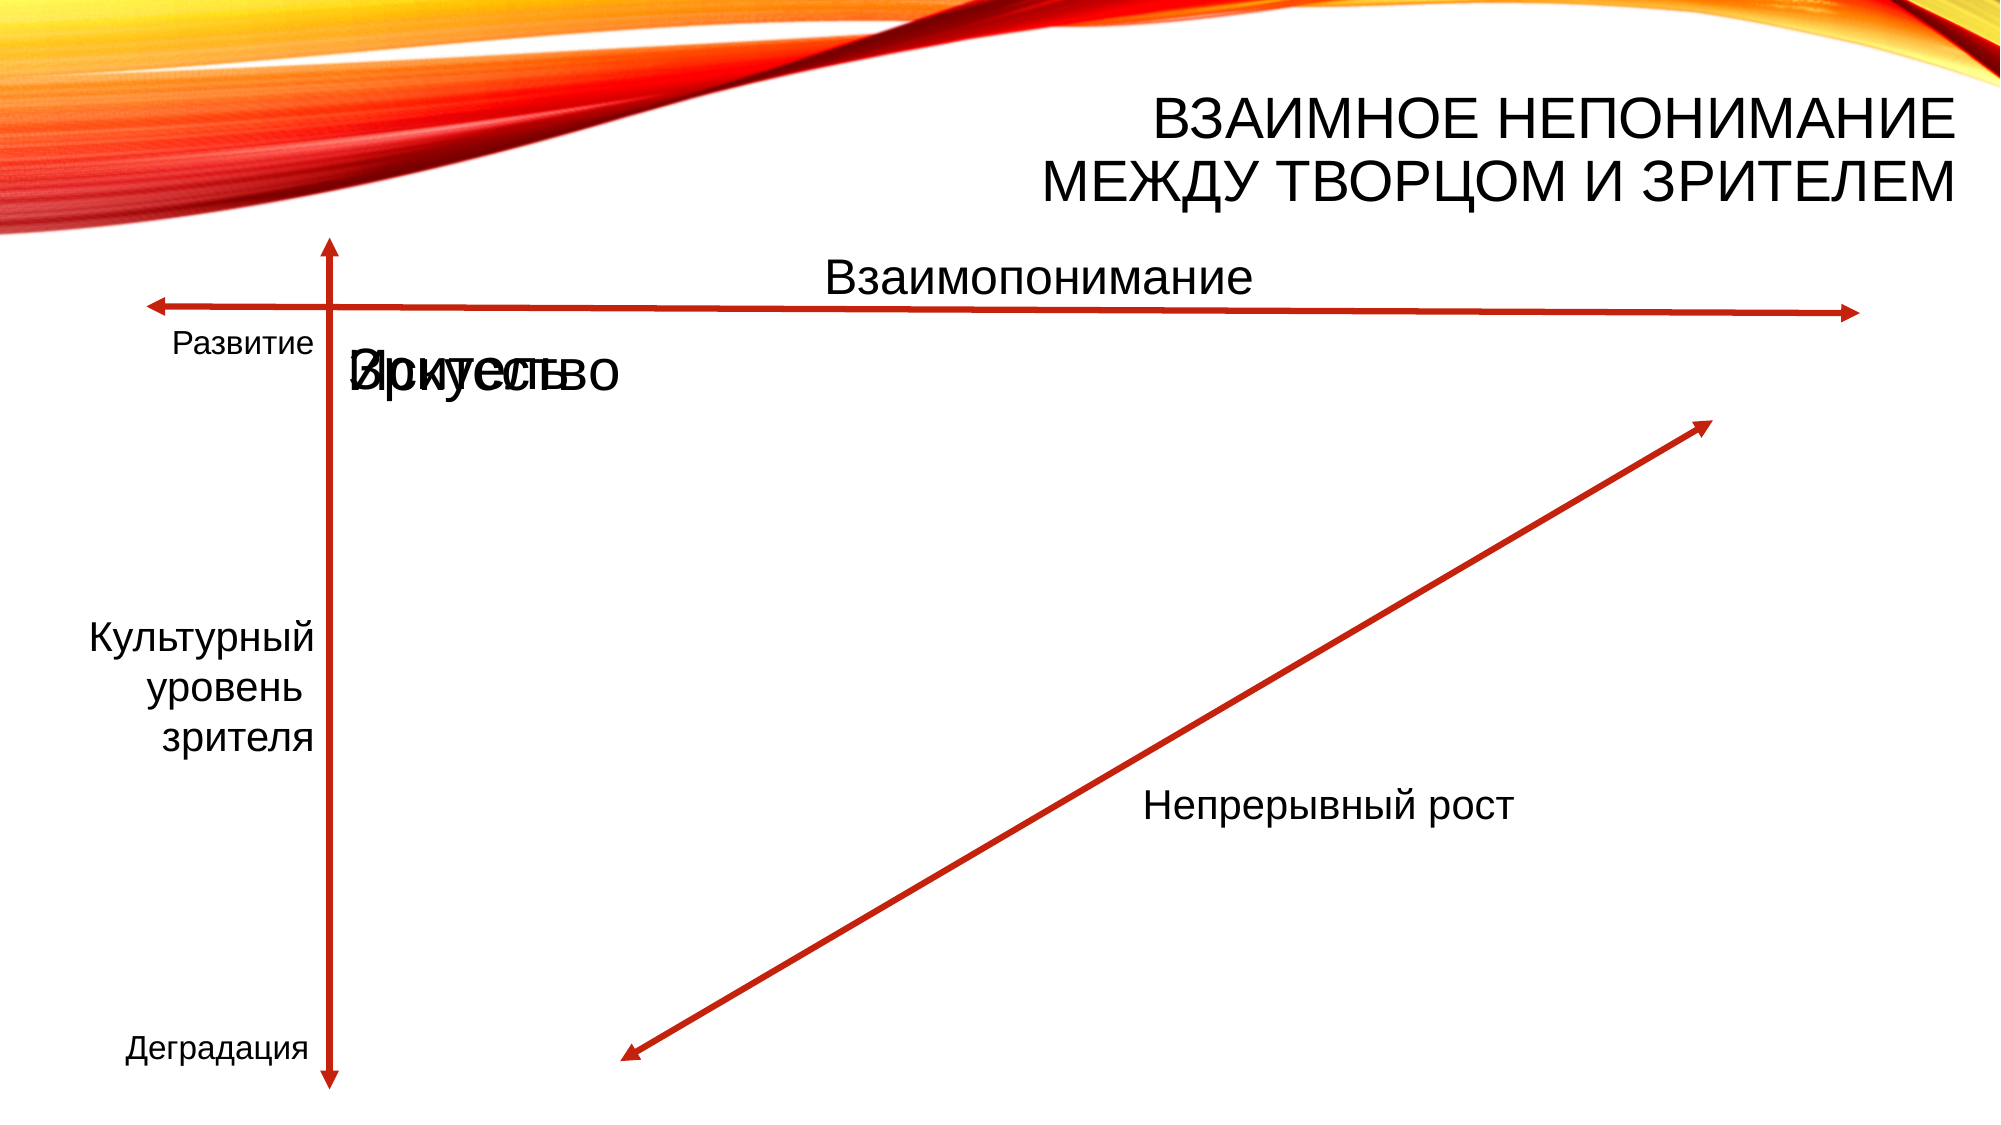

# Взаимное непонимание между творцом и зрителем
Взаимопонимание
Развитие
Зритель
Искусство
Культурный уровень
зрителя
Непрерывный рост
Деградация